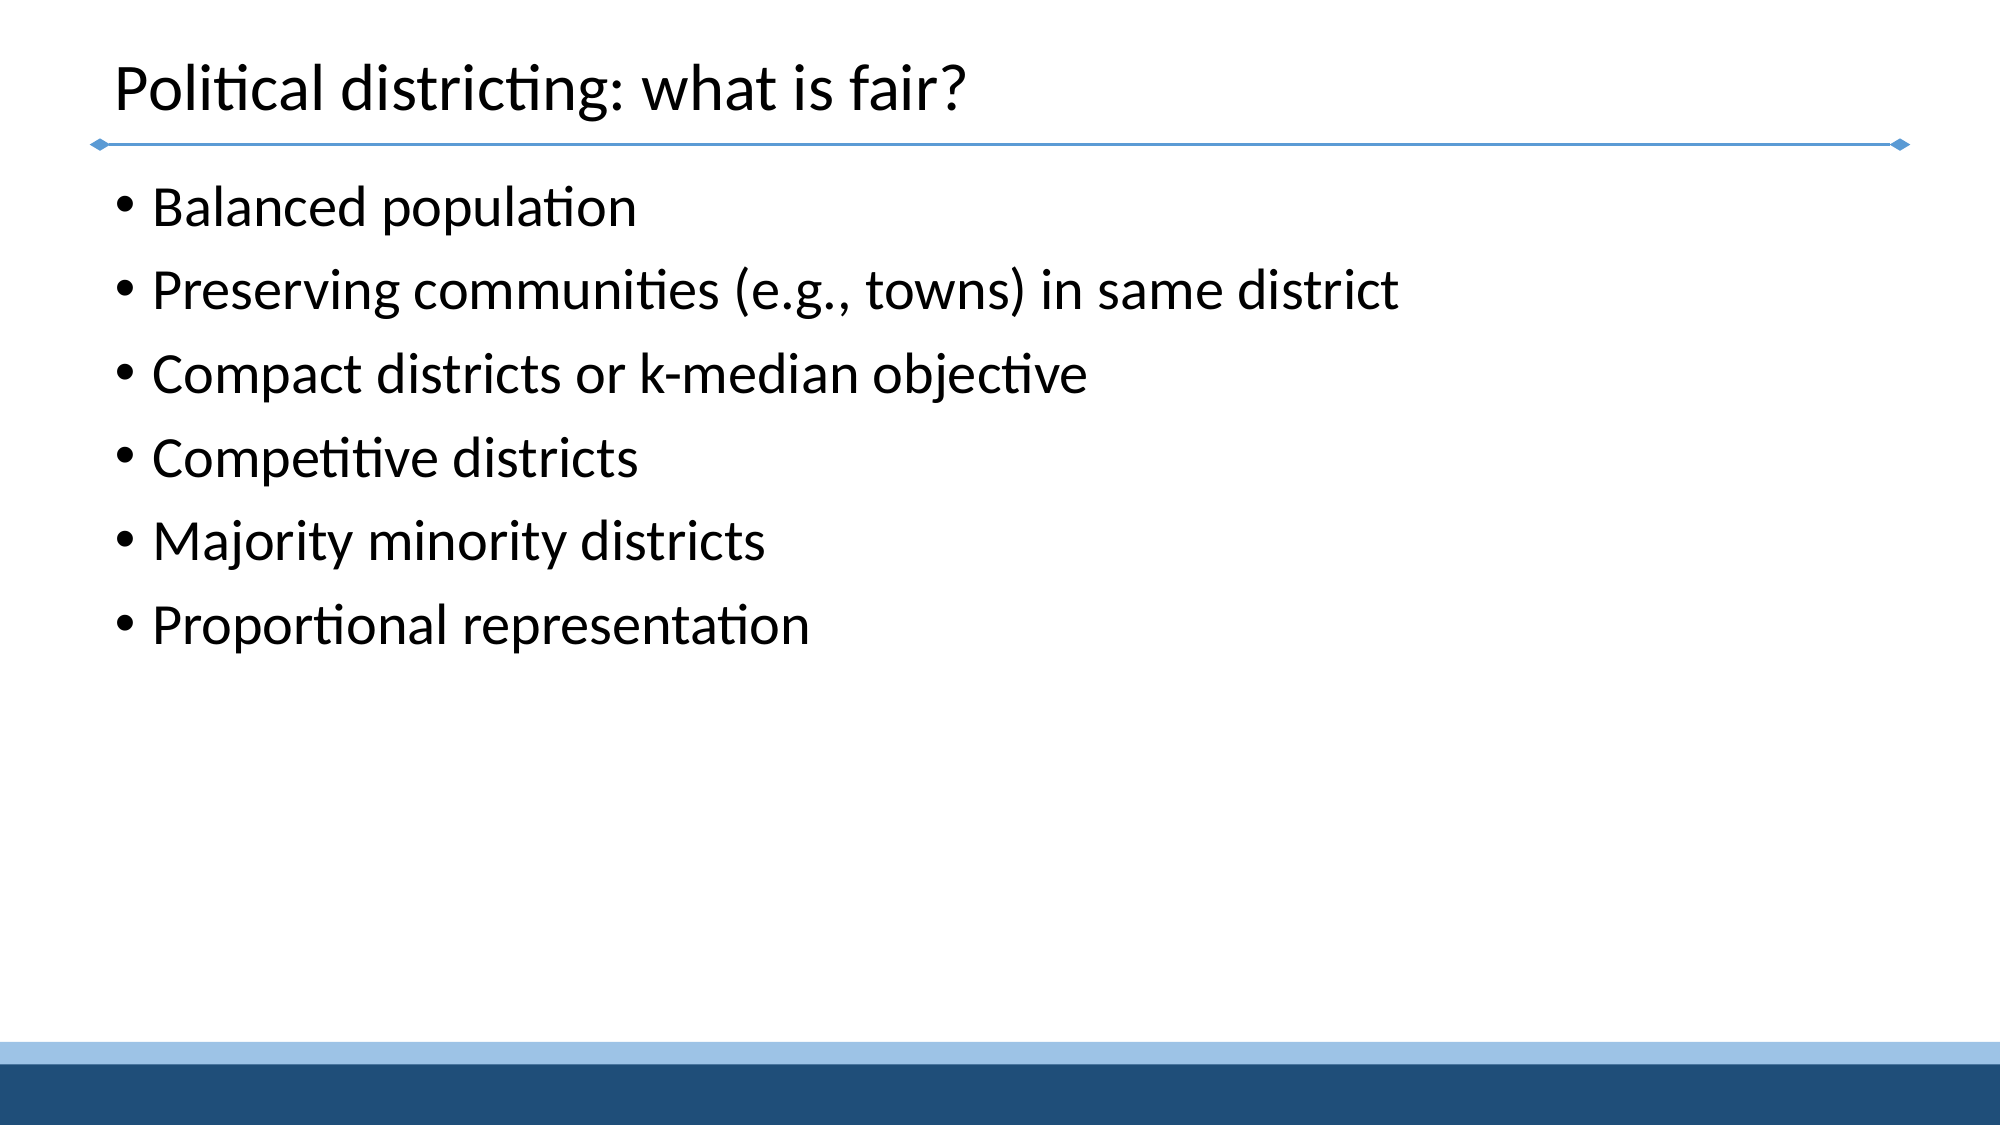

# Political districting: what is fair?
Balanced population
Preserving communities (e.g., towns) in same district
Compact districts or k-median objective
Competitive districts
Majority minority districts
Proportional representation

33